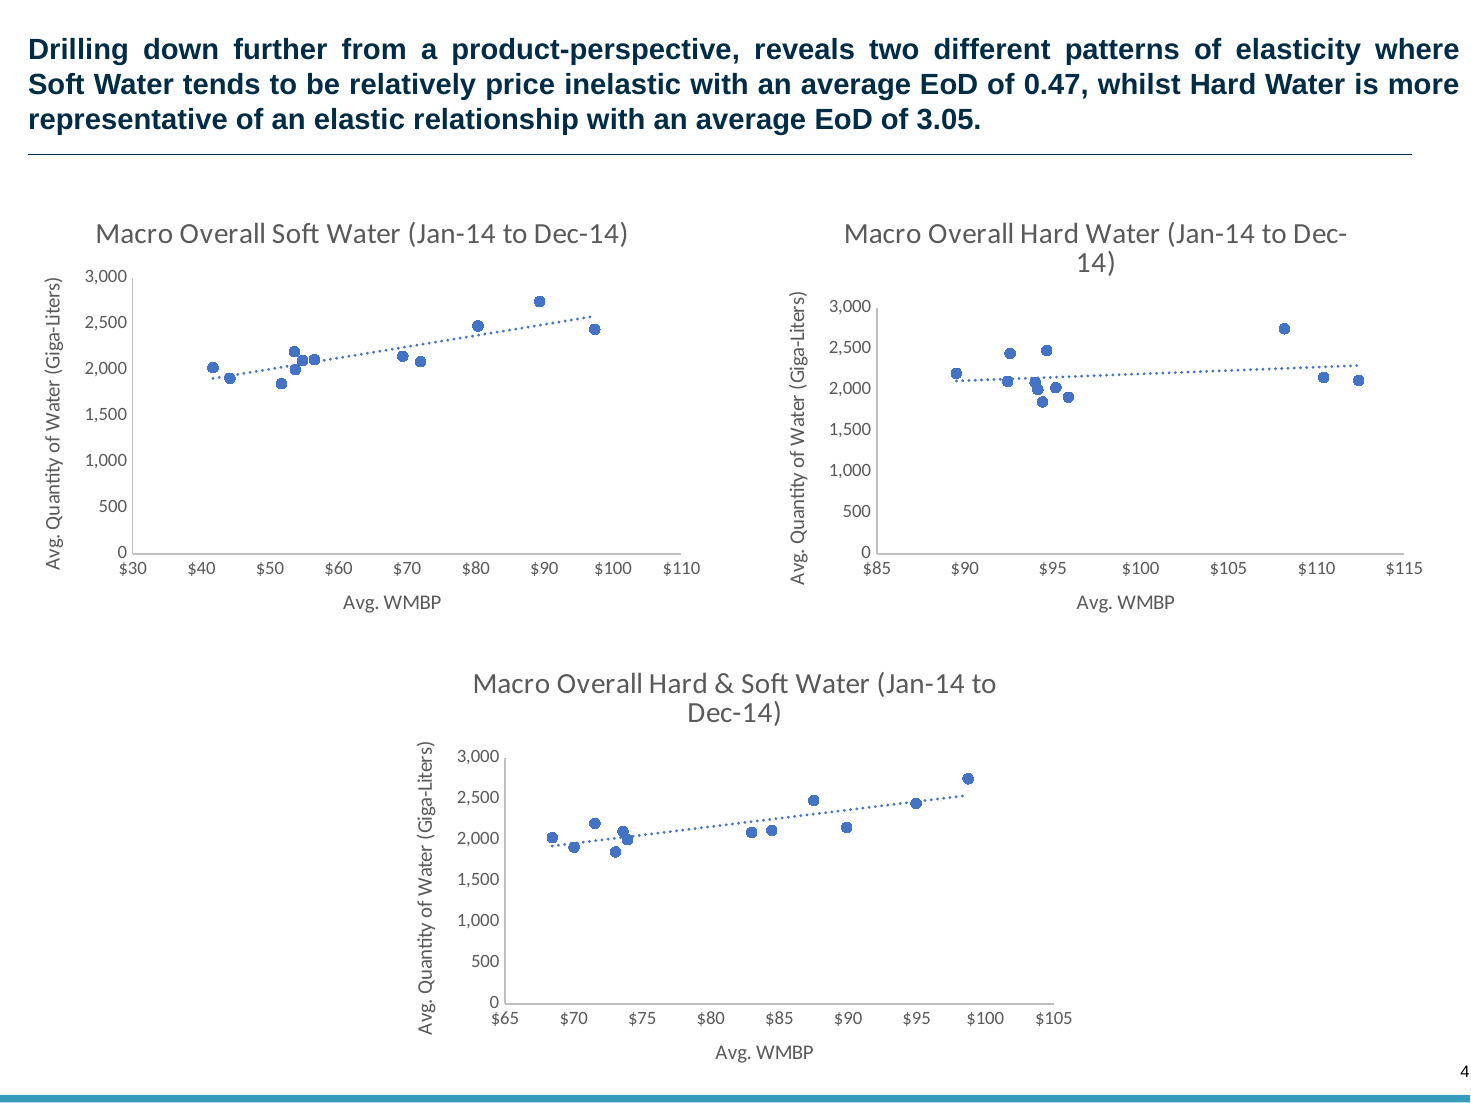

# Drilling down further from a product-perspective, reveals two different patterns of elasticity where Soft Water tends to be relatively price inelastic with an average EoD of 0.47, whilst Hard Water is more representative of an elastic relationship with an average EoD of 3.05.

### Chart: Macro Overall Soft Water (Jan-14 to Dec-14)

| Category |  |
|---|---|

### Chart: Macro Overall Hard Water (Jan-14 to Dec-14)

| Category |  |
|---|---|

### Chart: Macro Overall Hard & Soft Water (Jan-14 to Dec-14)

| Category |  |
|---|---|